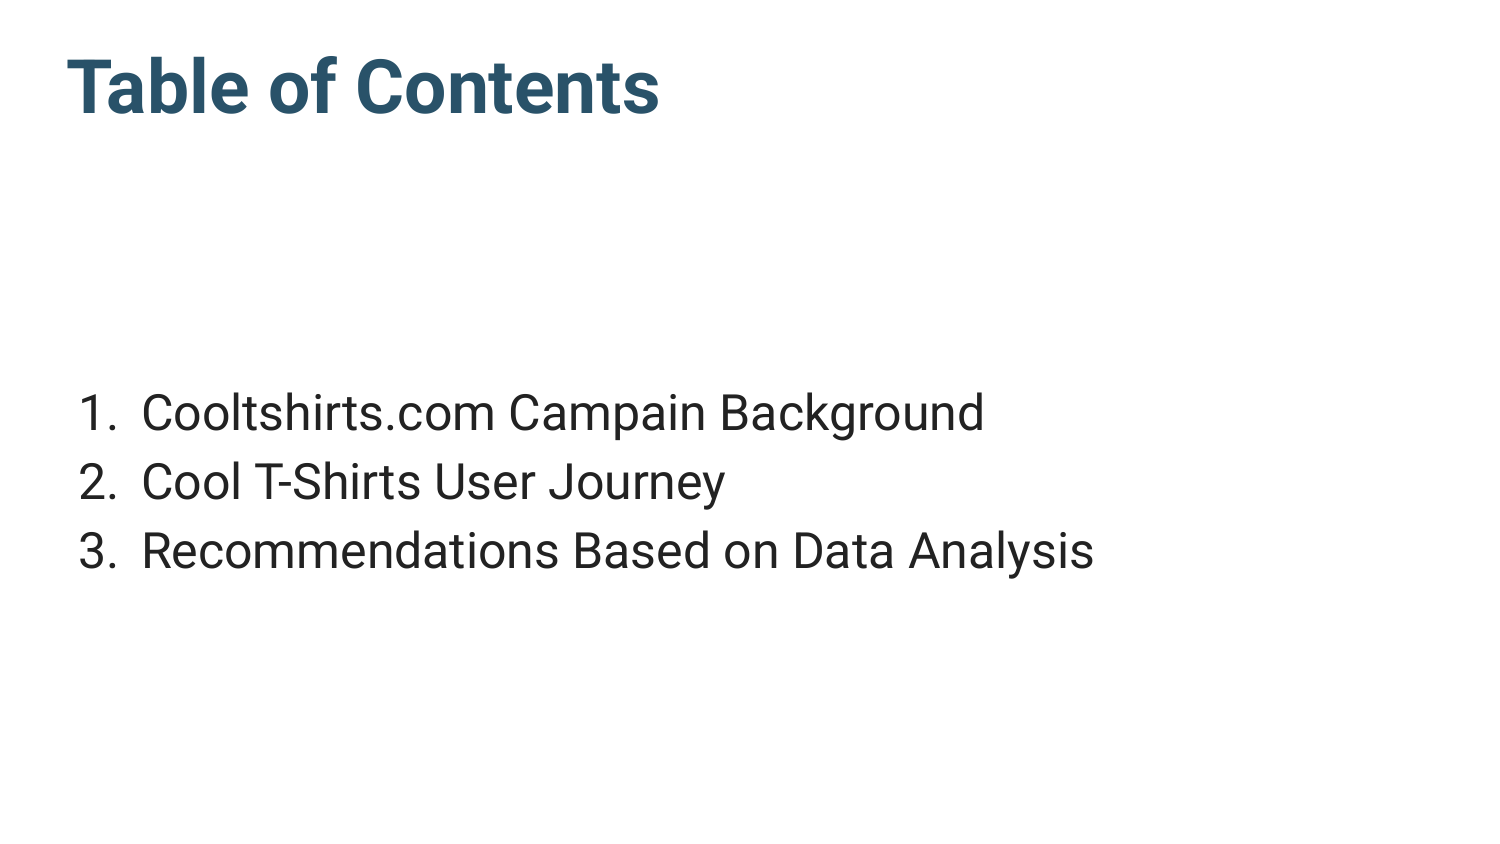

# Table of Contents
Cooltshirts.com Campain Background
Cool T-Shirts User Journey
Recommendations Based on Data Analysis